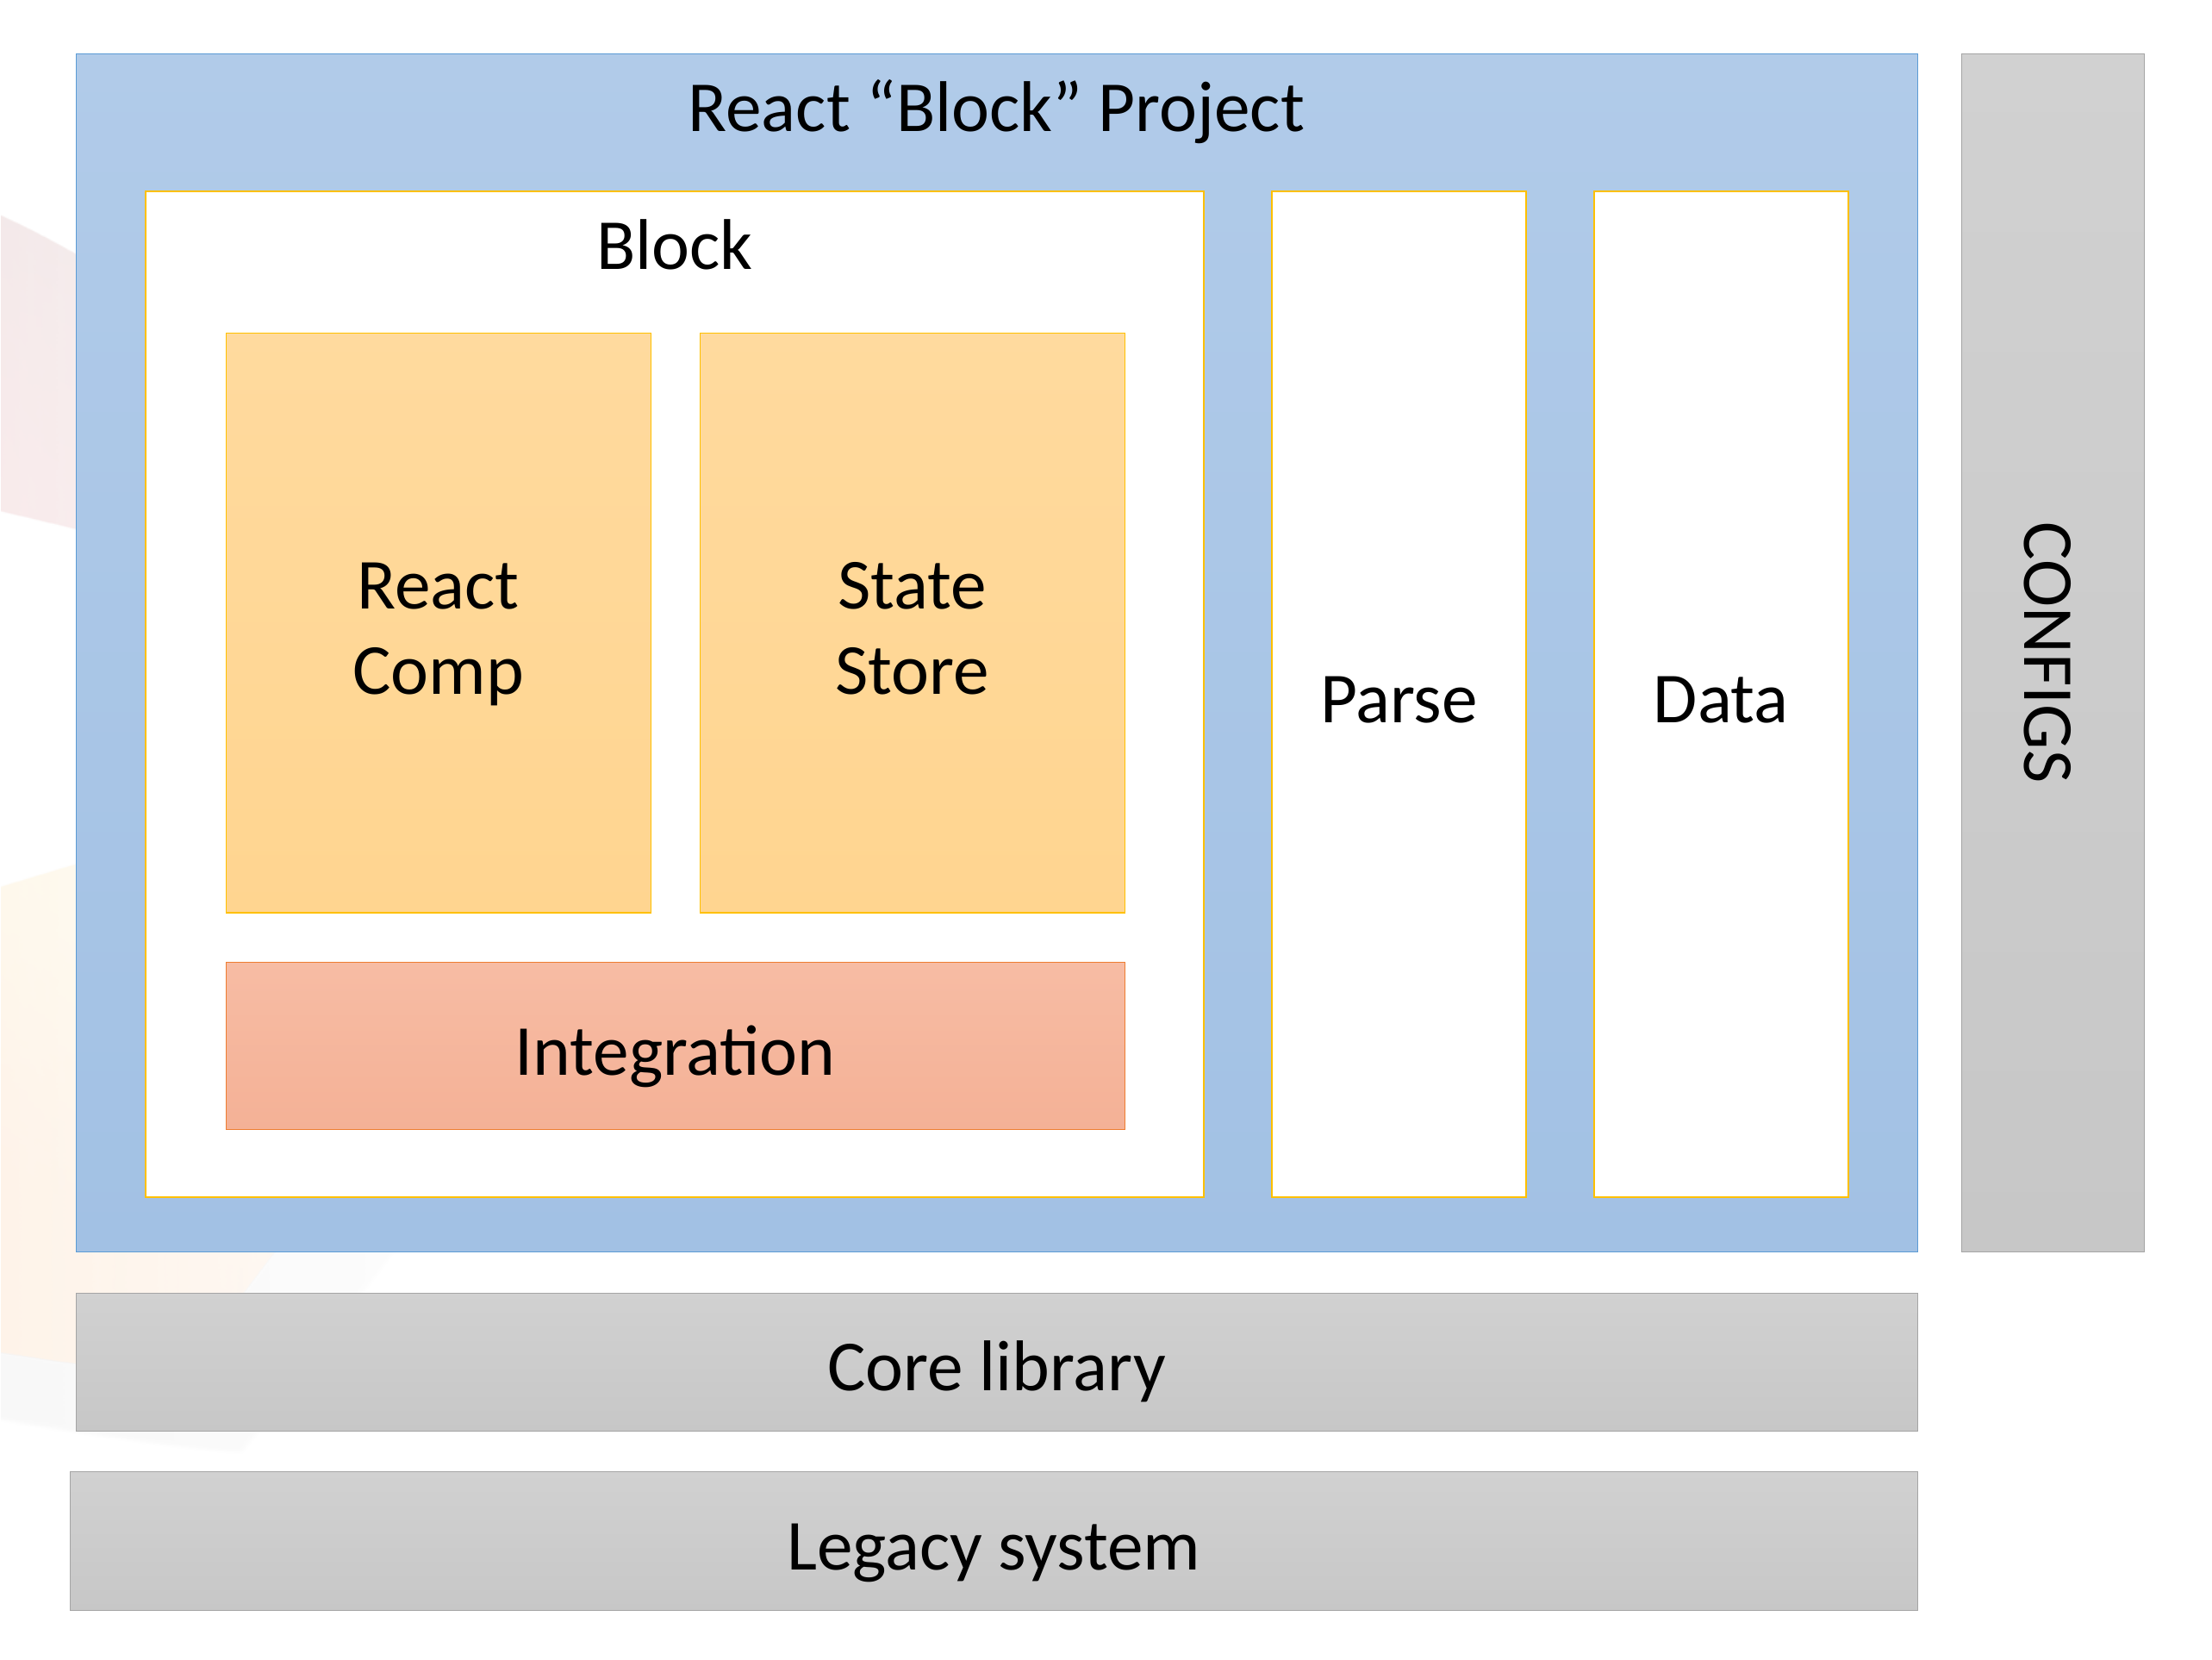

CONFIGS
React “Block” Project
Block
Parse
Data
State
Store
React
Comp
Integration
Core library
Legacy system